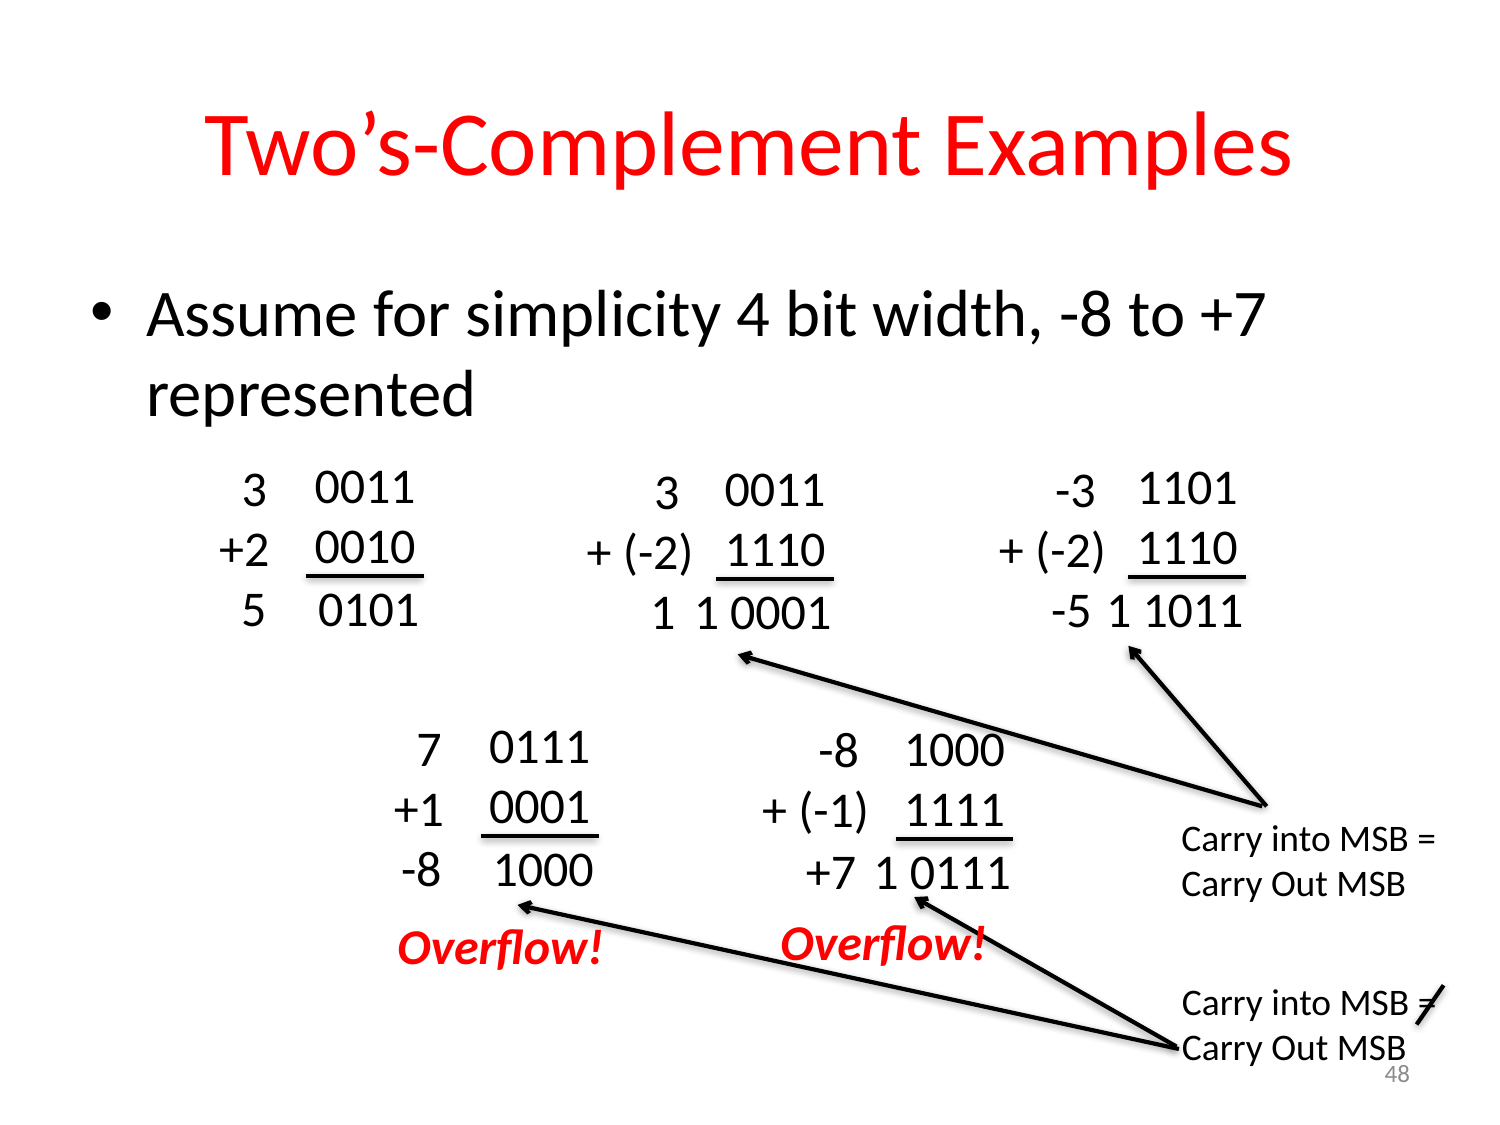

# Two’s-Complement Examples
Assume for simplicity 4 bit width, -8 to +7 represented
0011
0010
1101
1110
0011
1110
  3
+2
      -3
 + (-2)
       3
 + (-2)
5
0101
-5
1 1011
 1
1 0001
Carry into MSB =
Carry Out MSB
0111
0001
  7
+1
1000
1111
     -8
+ (-1)
-8
1000
+7
1 0111
Carry into MSB =
Carry Out MSB
Overflow!
Overflow!
48